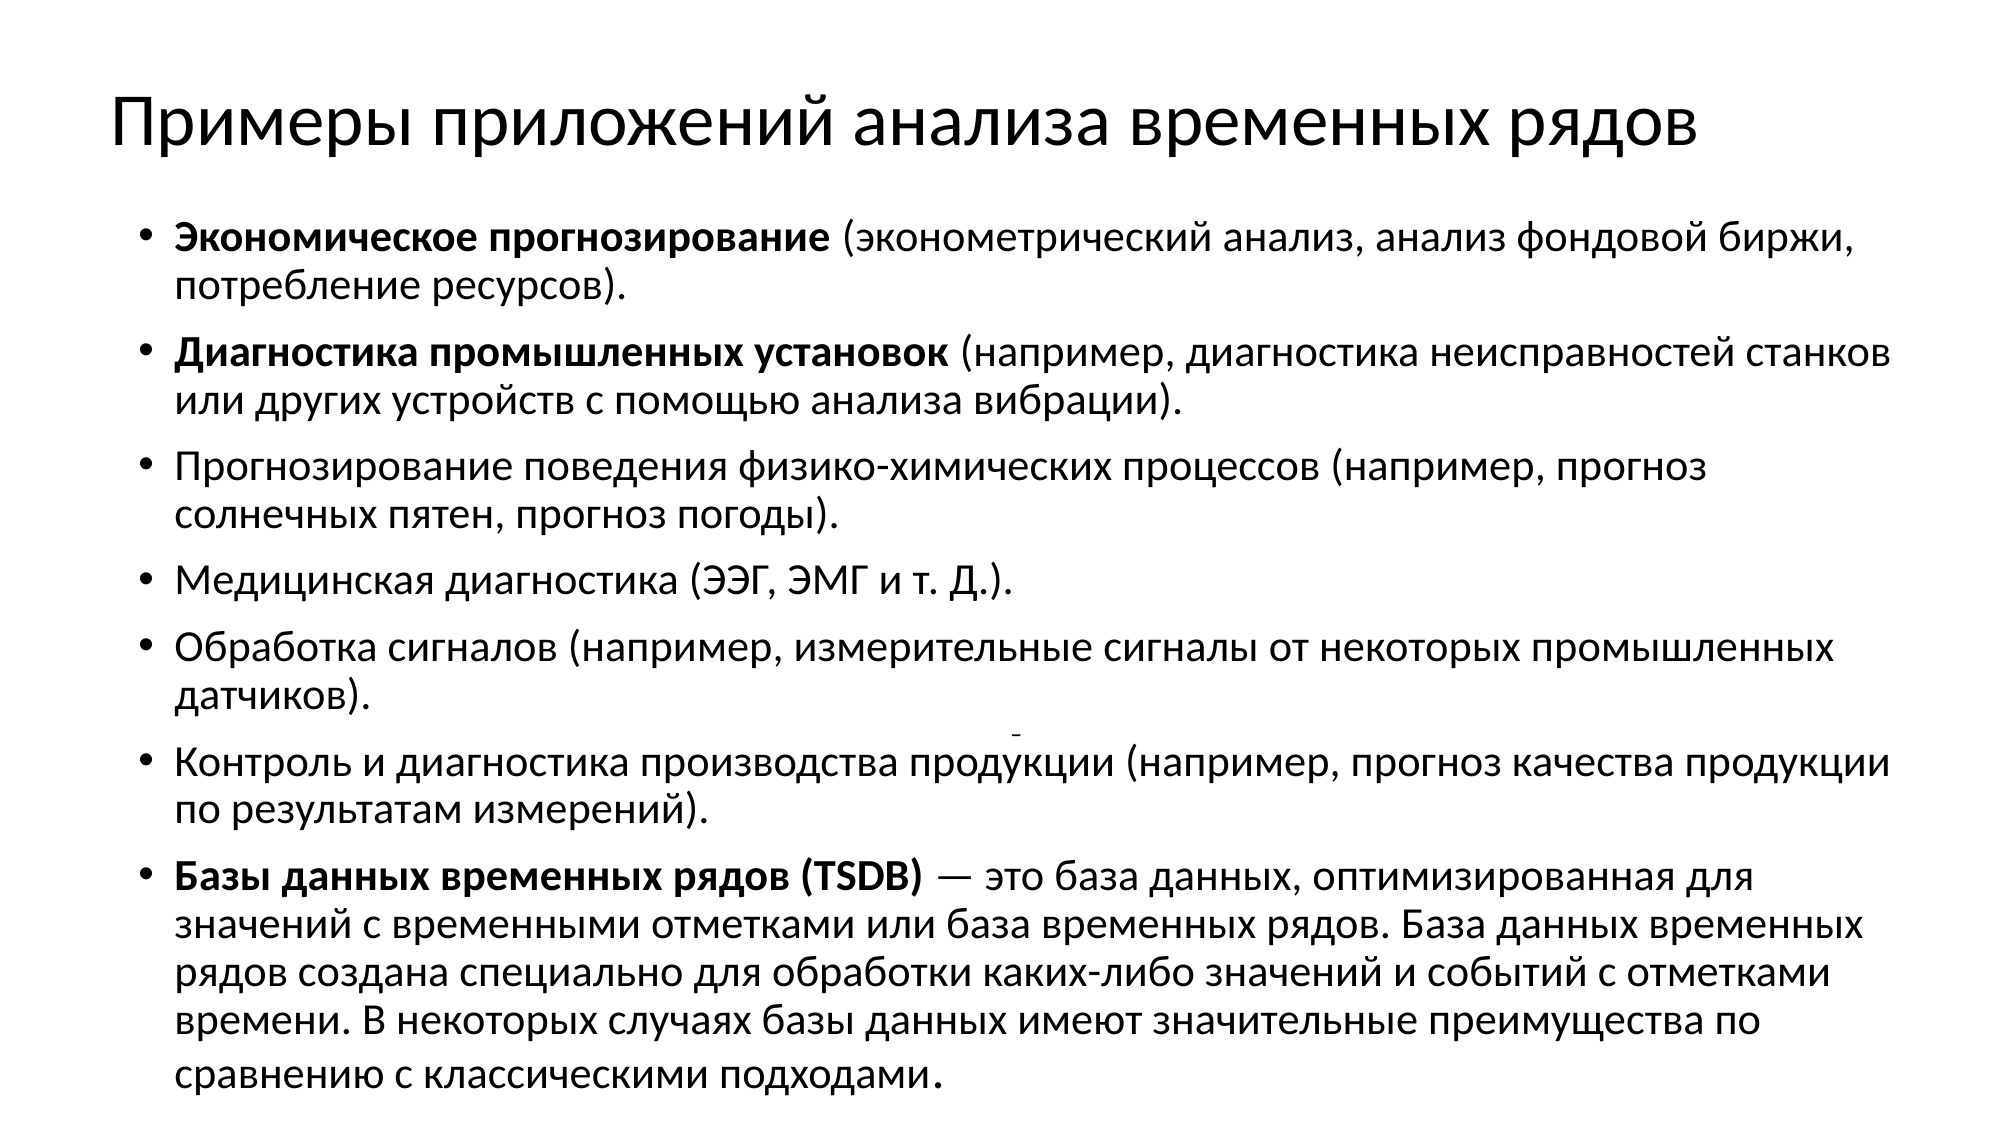

# Примеры приложений анализа временных рядов

Экономическое прогнозирование (эконометрический анализ, анализ фондовой биржи, потребление ресурсов).
Диагностика промышленных установок (например, диагностика неисправностей станков или других устройств с помощью анализа вибрации).
Прогнозирование поведения физико-химических процессов (например, прогноз солнечных пятен, прогноз погоды).
Медицинская диагностика (ЭЭГ, ЭМГ и т. Д.).
Обработка сигналов (например, измерительные сигналы от некоторых промышленных датчиков).
Контроль и диагностика производства продукции (например, прогноз качества продукции по результатам измерений).
Базы данных временных рядов (TSDB) — это база данных, оптимизированная для значений с временными отметками или база временных рядов. База данных временных рядов создана специально для обработки каких-либо значений и событий с отметками времени. В некоторых случаях базы данных имеют значительные преимущества по сравнению с классическими подходами.